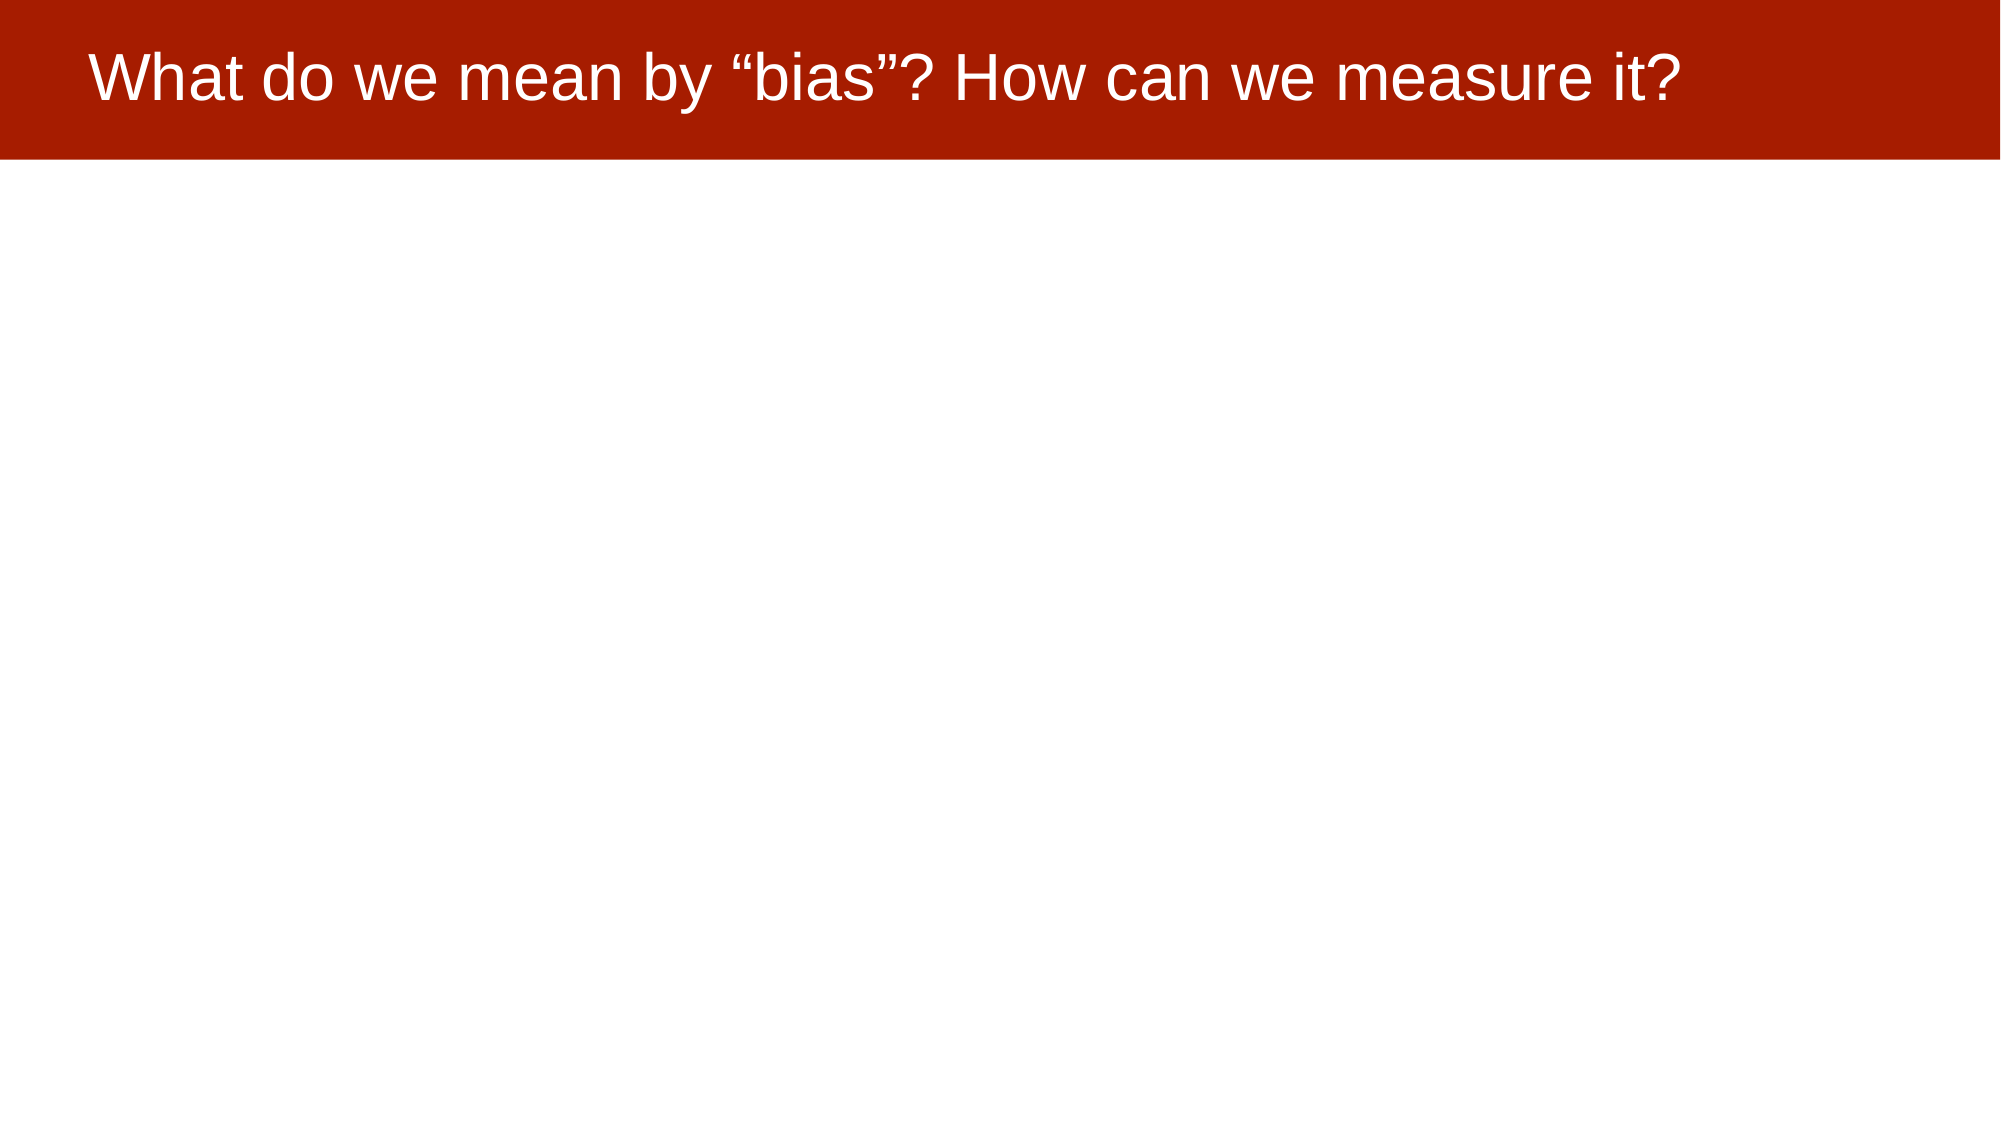

# What do we mean by “bias”? How can we measure it?